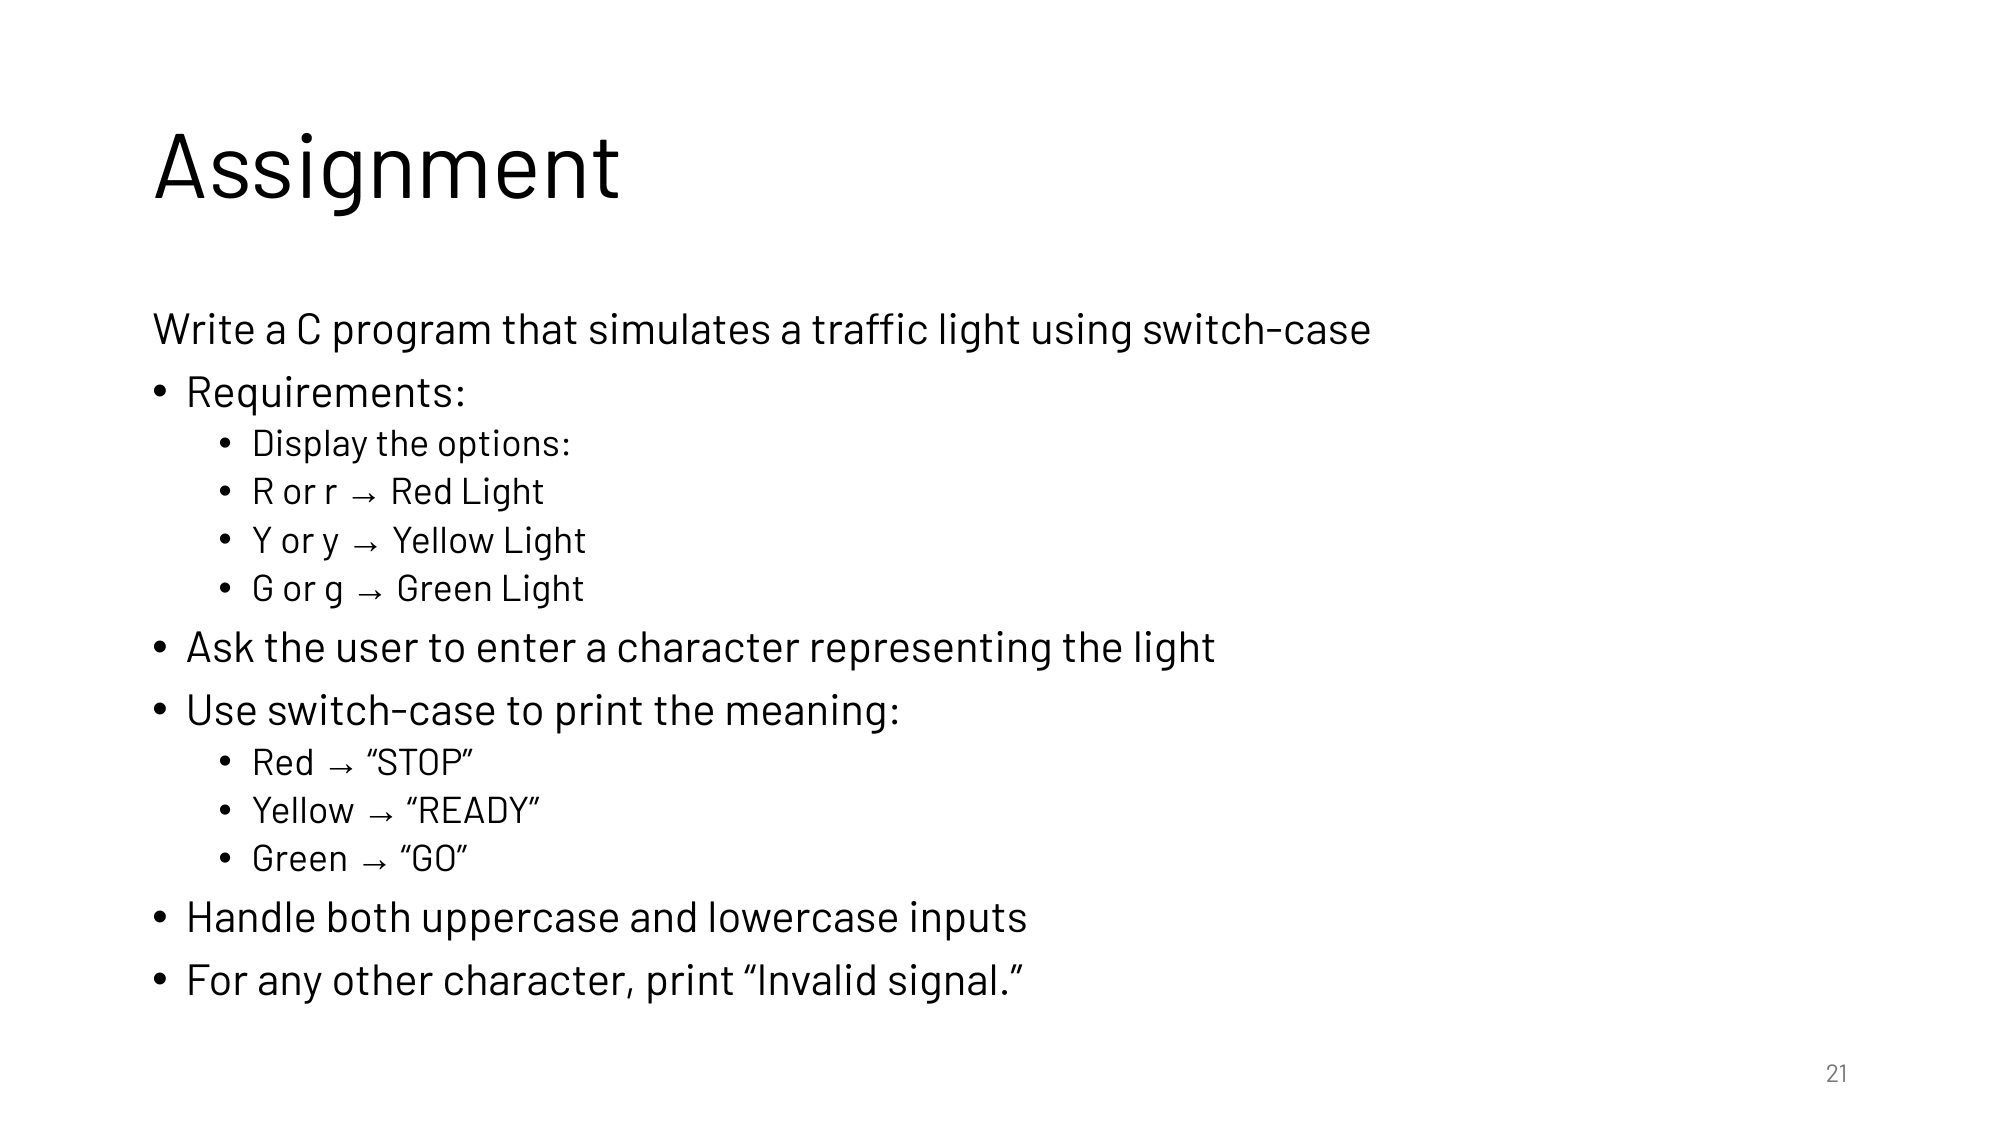

# Assignment
Write a C program that simulates a traffic light using switch-case
Requirements:
Display the options:
R or r → Red Light
Y or y → Yellow Light
G or g → Green Light
Ask the user to enter a character representing the light
Use switch-case to print the meaning:
Red → “STOP”
Yellow → “READY”
Green → “GO”
Handle both uppercase and lowercase inputs
For any other character, print “Invalid signal.”
21